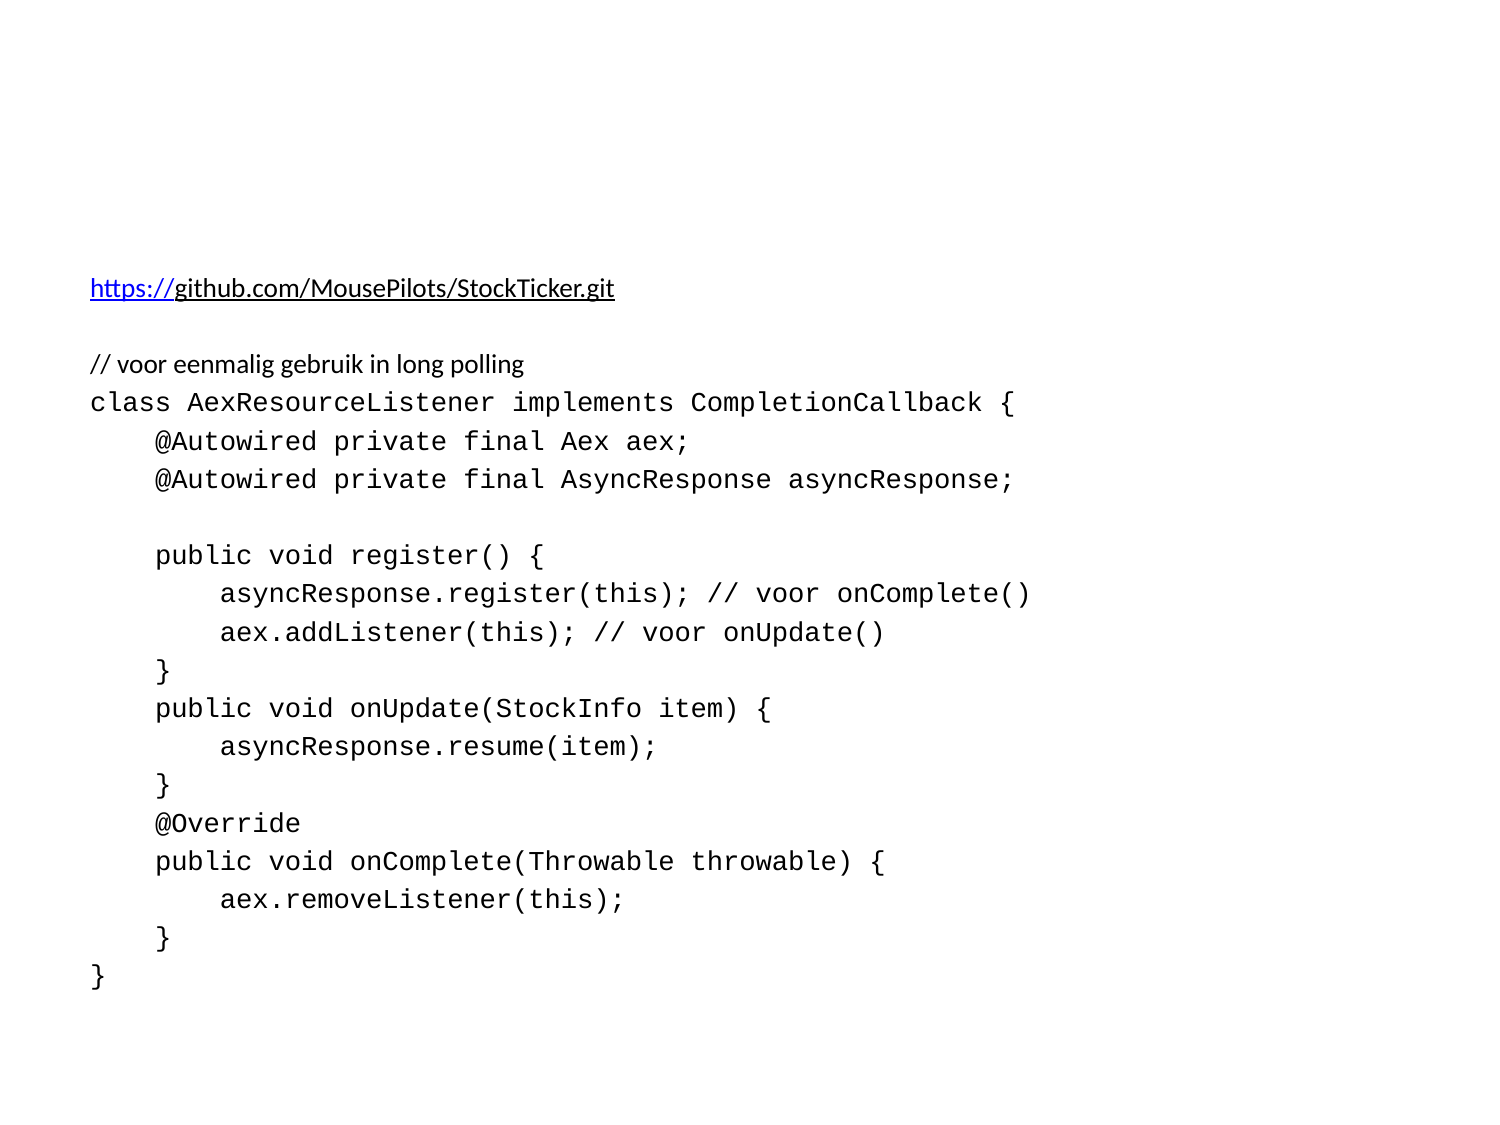

#
https://github.com/MousePilots/StockTicker.git

// voor eenmalig gebruik in long polling
class AexResourceListener implements CompletionCallback {
    @Autowired private final Aex aex;
    @Autowired private final AsyncResponse asyncResponse;

    public void register() {
        asyncResponse.register(this); // voor onComplete()
        aex.addListener(this); // voor onUpdate()
    }
    public void onUpdate(StockInfo item) {
        asyncResponse.resume(item);
    }
    @Override
    public void onComplete(Throwable throwable) {
        aex.removeListener(this);
    }
}